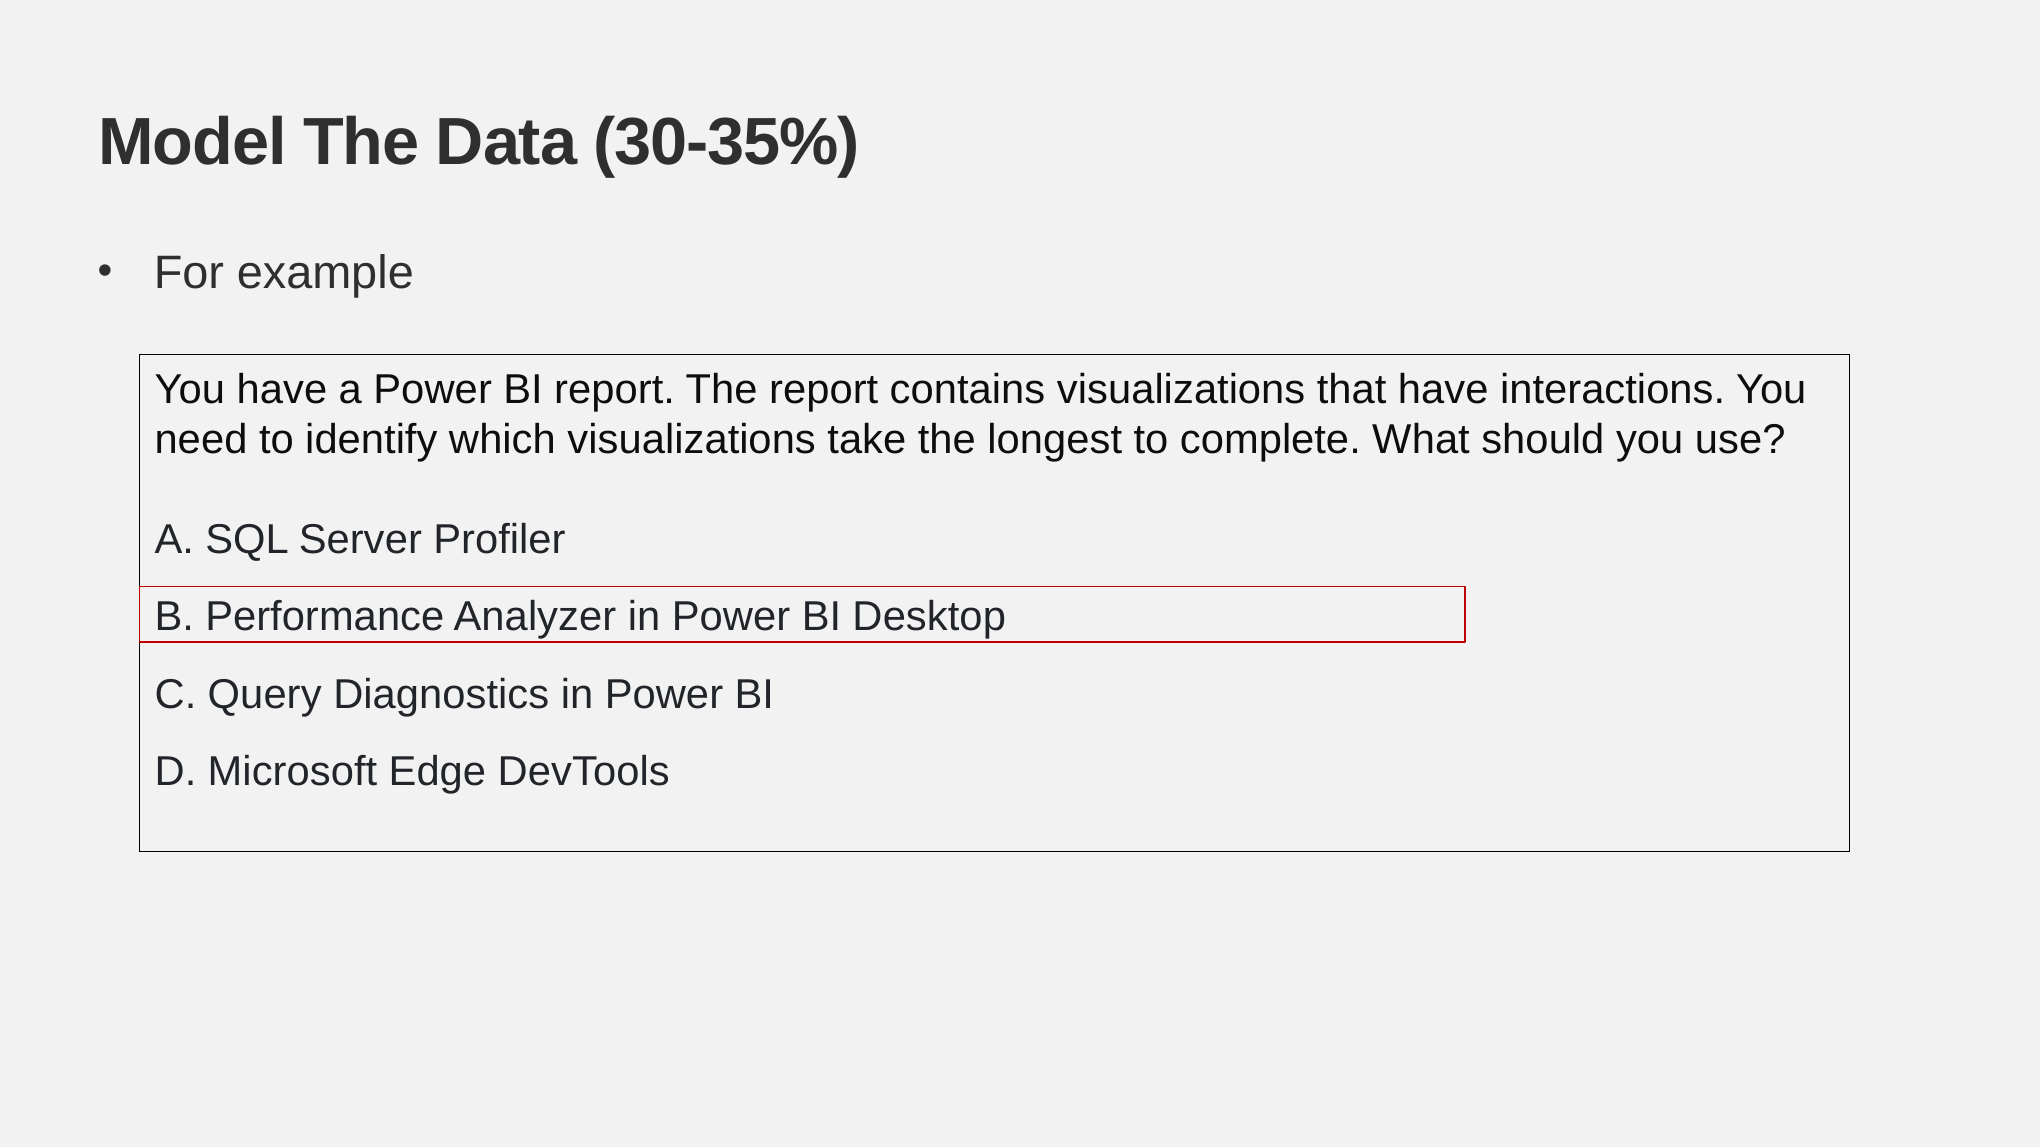

# Model The Data (30-35%)
For example

You have a Power BI report. The report contains visualizations that have interactions. You need to identify which visualizations take the longest to complete. What should you use?

A. SQL Server Profiler
B. Performance Analyzer in Power BI Desktop
C. Query Diagnostics in Power BI
D. Microsoft Edge DevTools